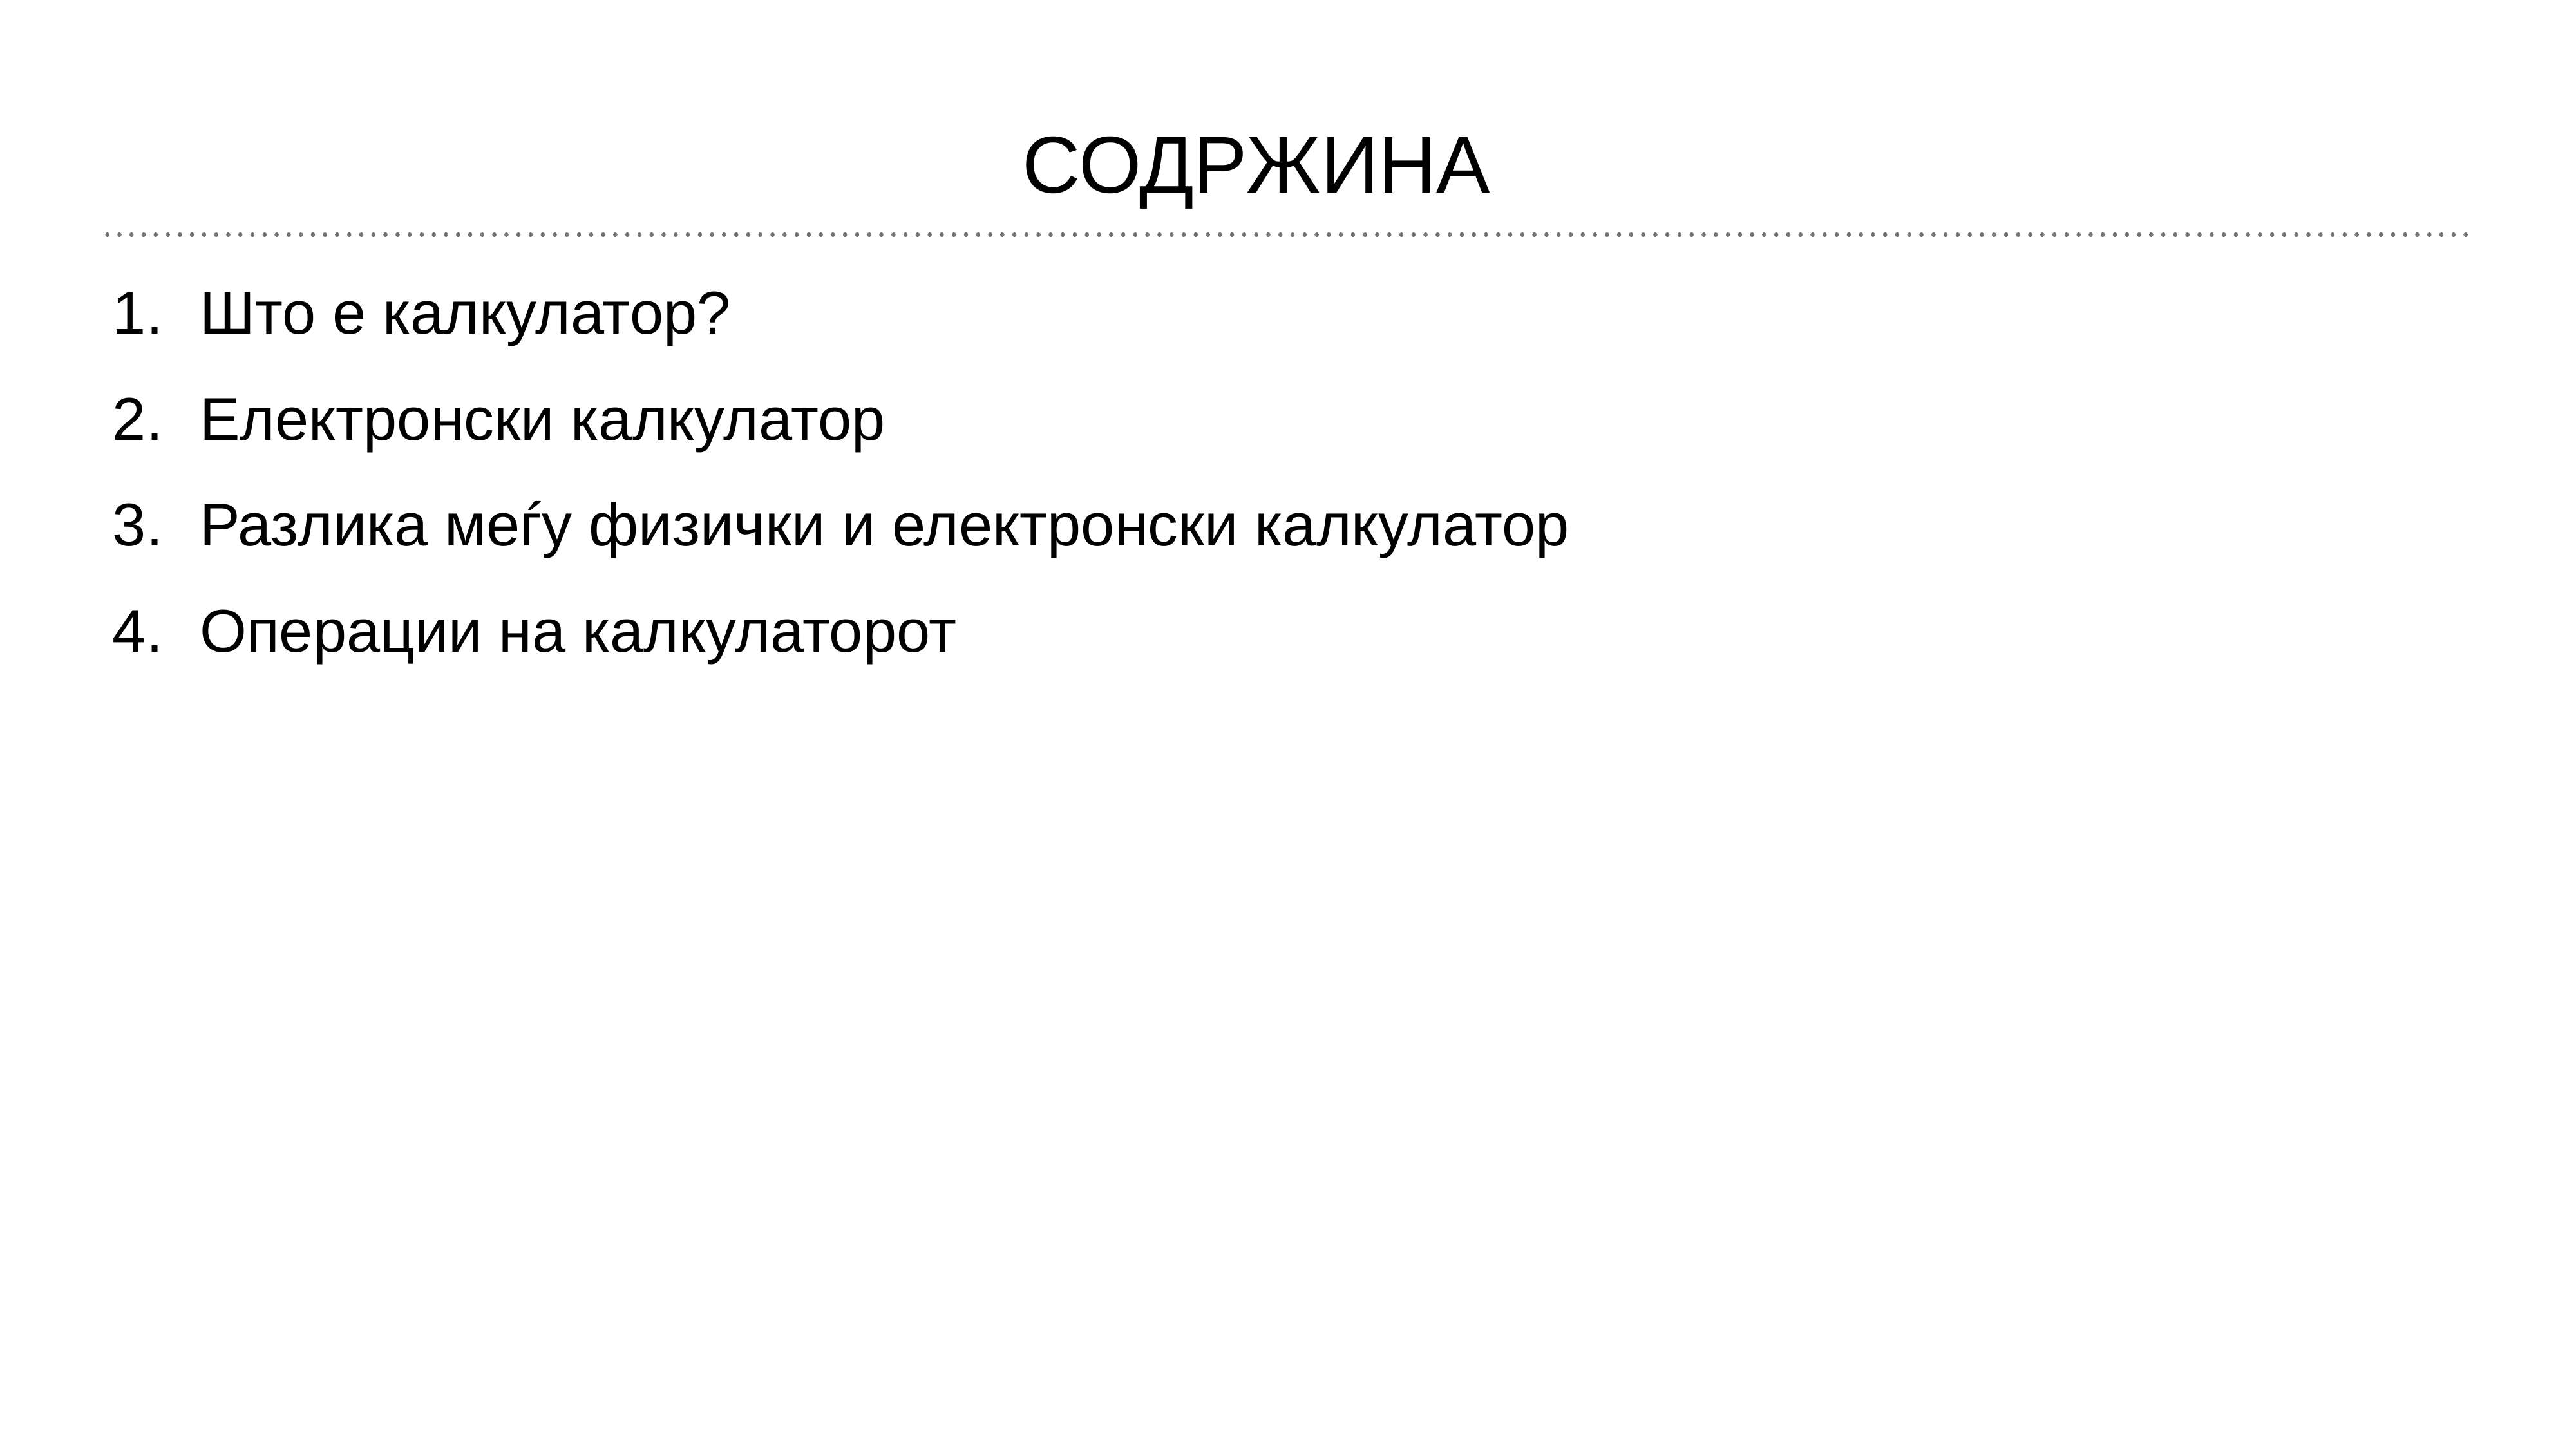

# Содржина

Што е калкулатор?
Електронски калкулатор
Разлика меѓу физички и електронски калкулатор
Операции на калкулаторот